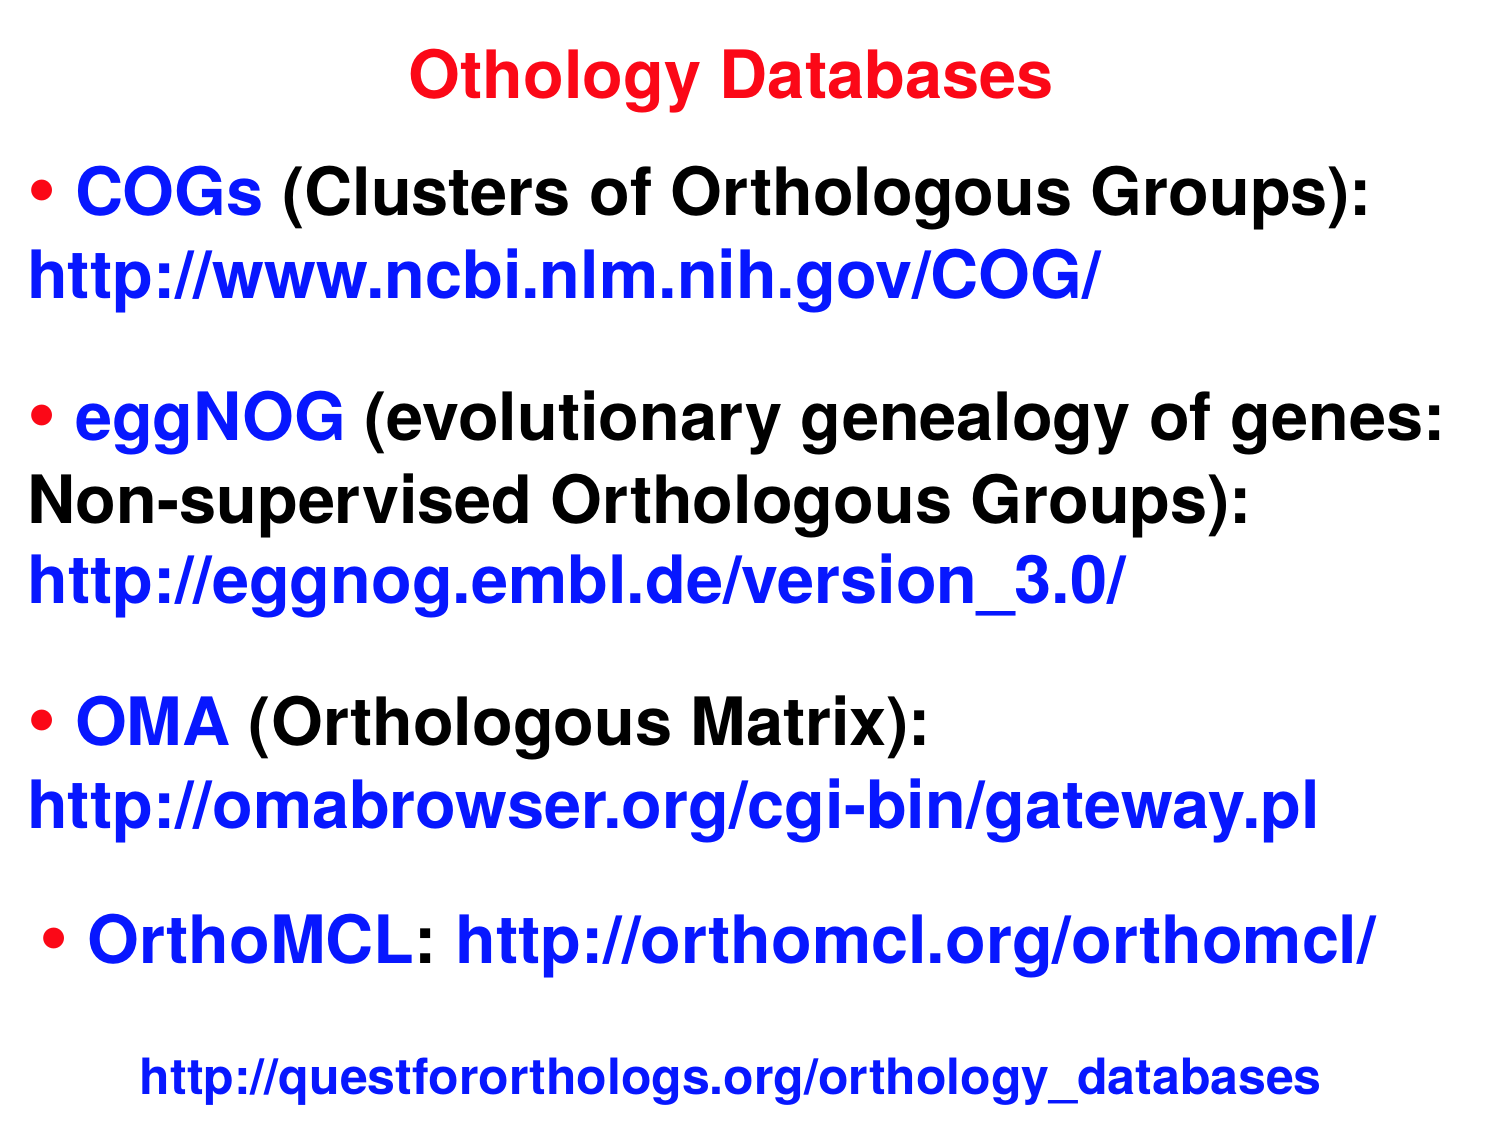

Othology Databases
• COGs (Clusters of Orthologous Groups): http://www.ncbi.nlm.nih.gov/COG/
• eggNOG (evolutionary genealogy of genes: Non-supervised Orthologous Groups): http://eggnog.embl.de/version_3.0/
• OMA (Orthologous Matrix): http://omabrowser.org/cgi-bin/gateway.pl
• OrthoMCL: http://orthomcl.org/orthomcl/
http://questfororthologs.org/orthology_databases